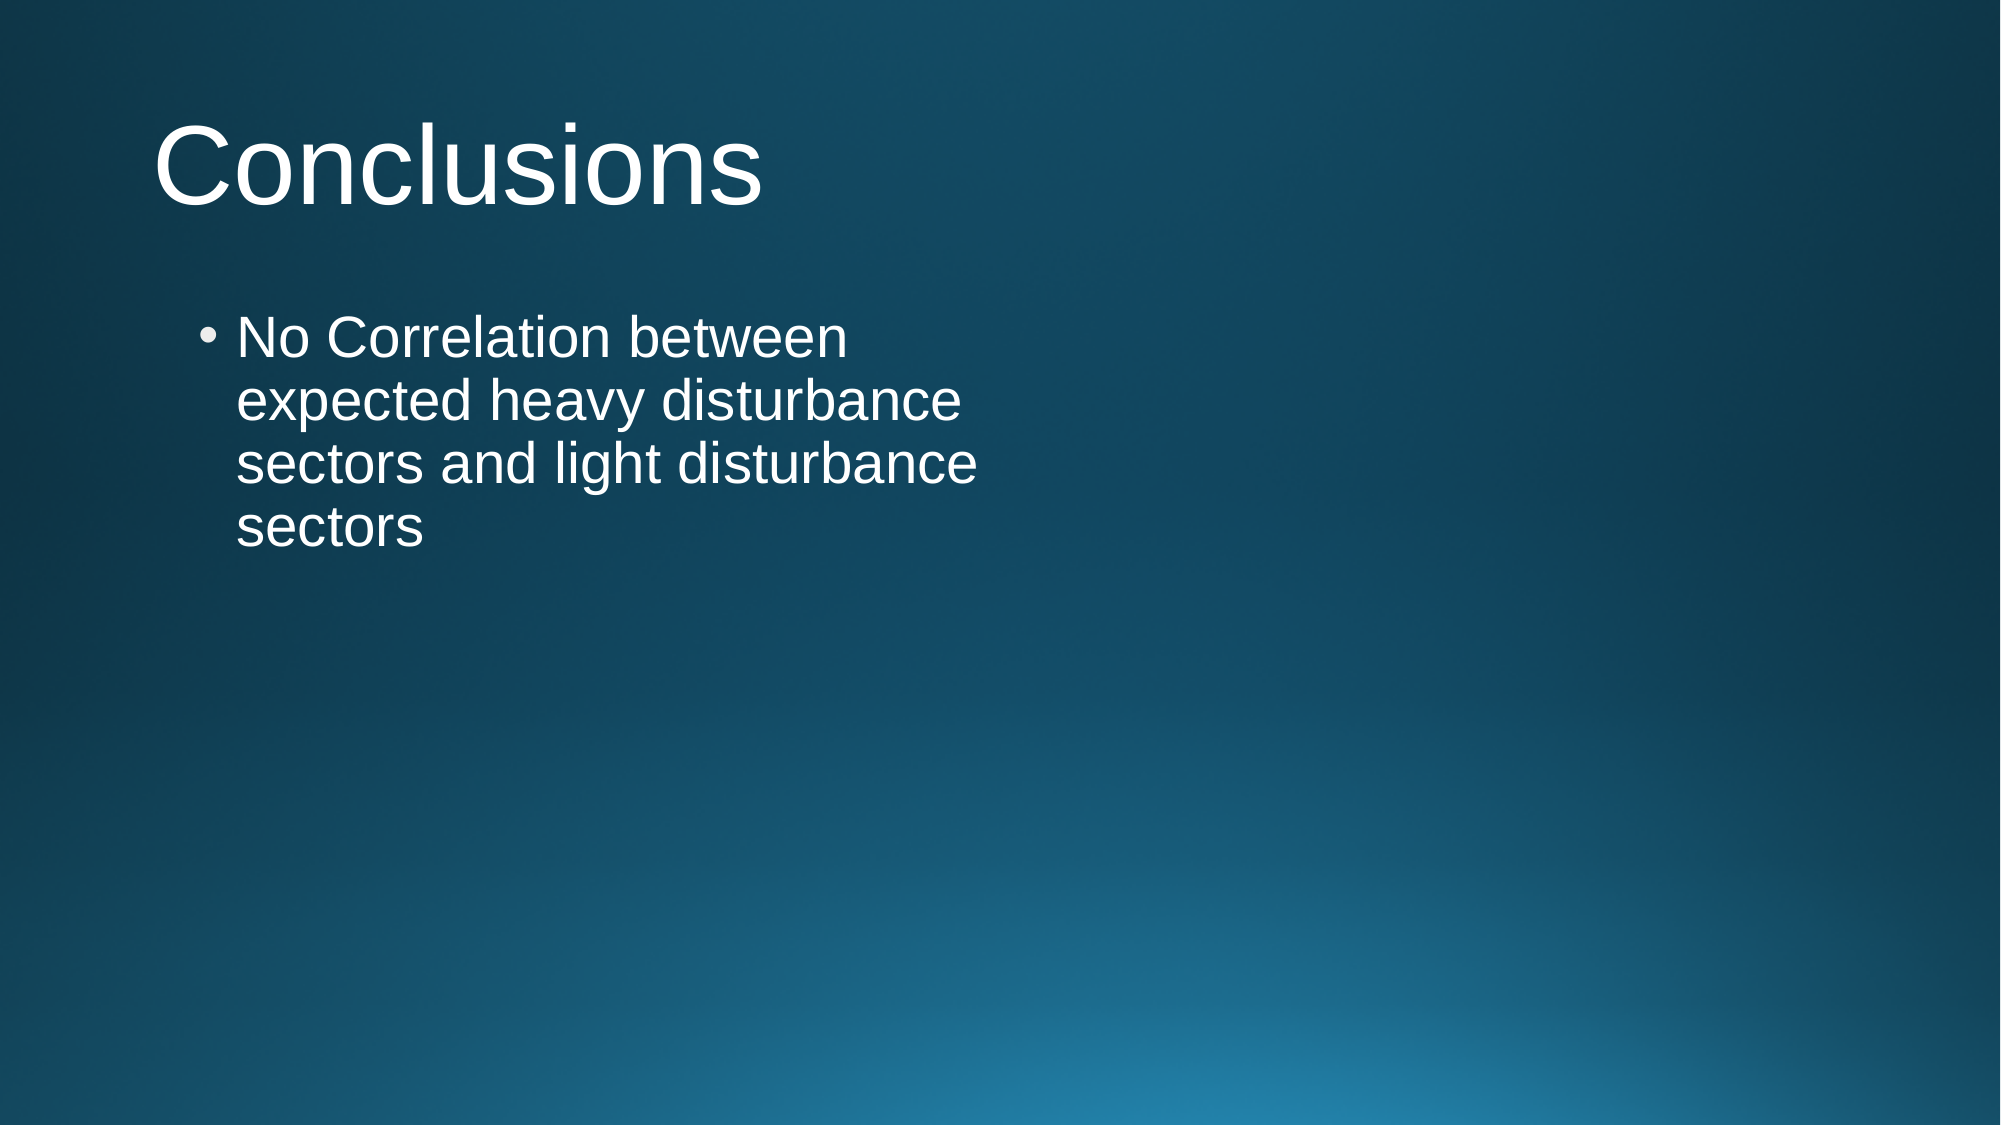

# Conclusions
No Correlation between expected heavy disturbance sectors and light disturbance sectors